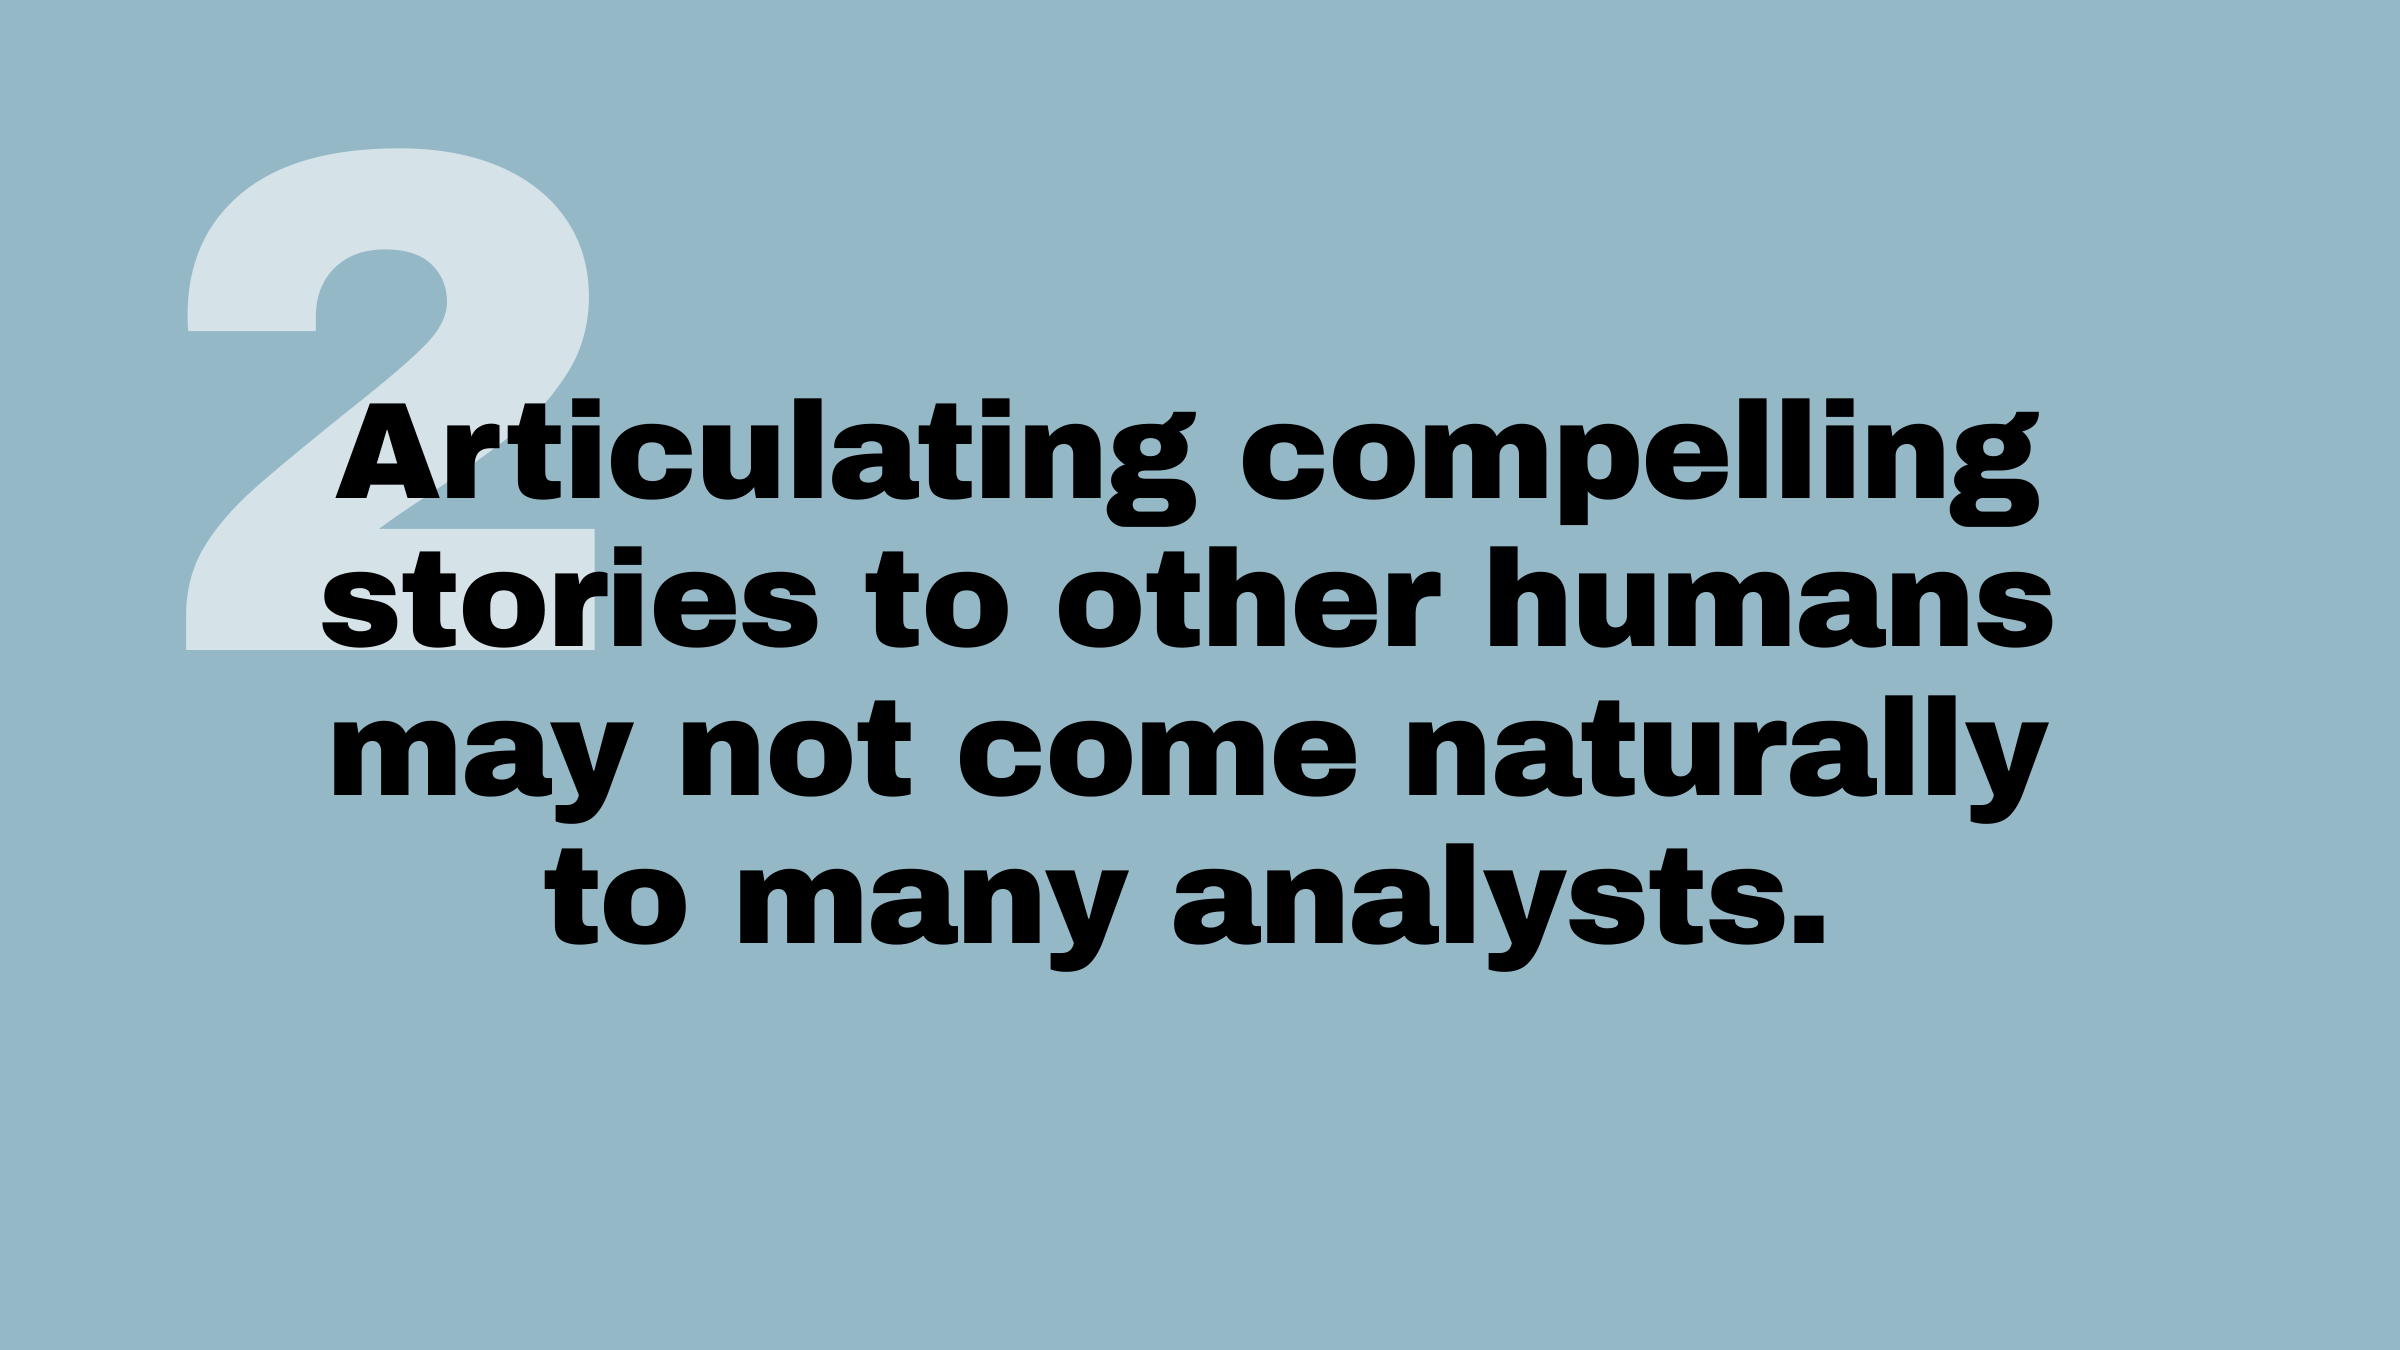

2
# Articulating compelling stories to other humans may not come naturally to many analysts.